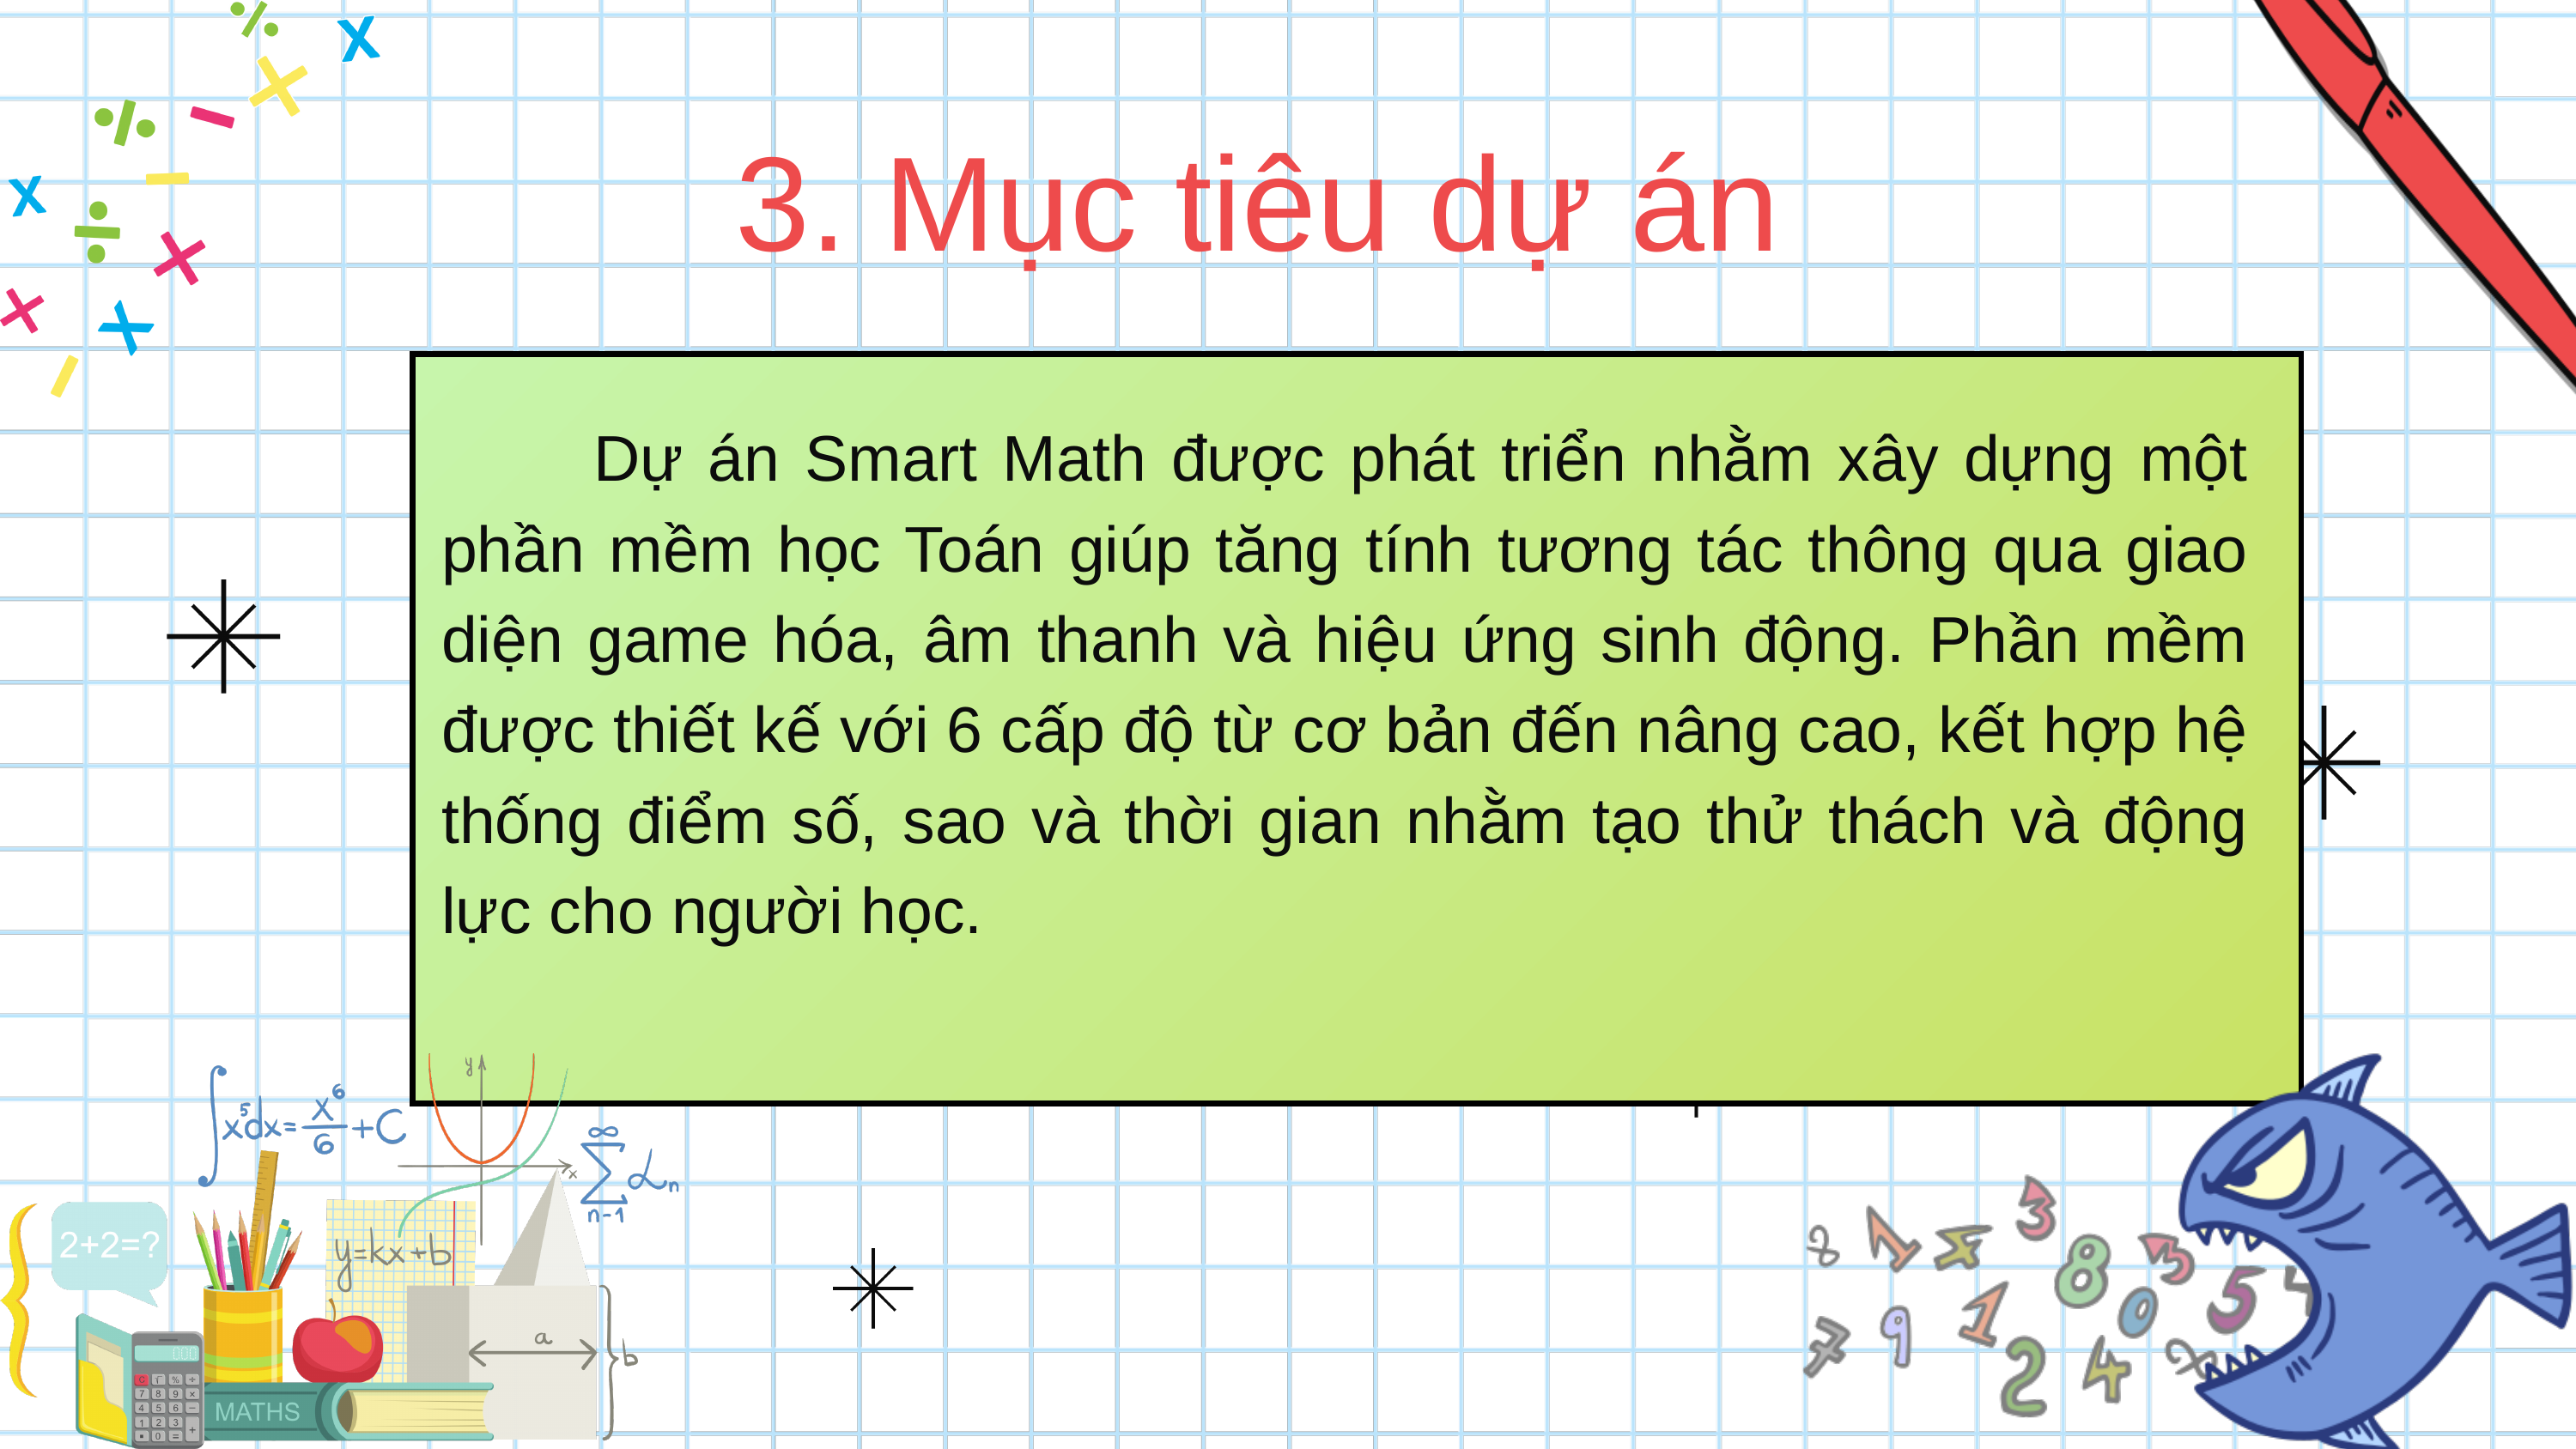

3. Mục tiêu dự án

      Dự án Smart Math được phát triển nhằm xây dựng một phần mềm học Toán giúp tăng tính tương tác thông qua giao diện game hóa, âm thanh và hiệu ứng sinh động. Phần mềm được thiết kế với 6 cấp độ từ cơ bản đến nâng cao, kết hợp hệ thống điểm số, sao và thời gian nhằm tạo thử thách và động lực cho người học.